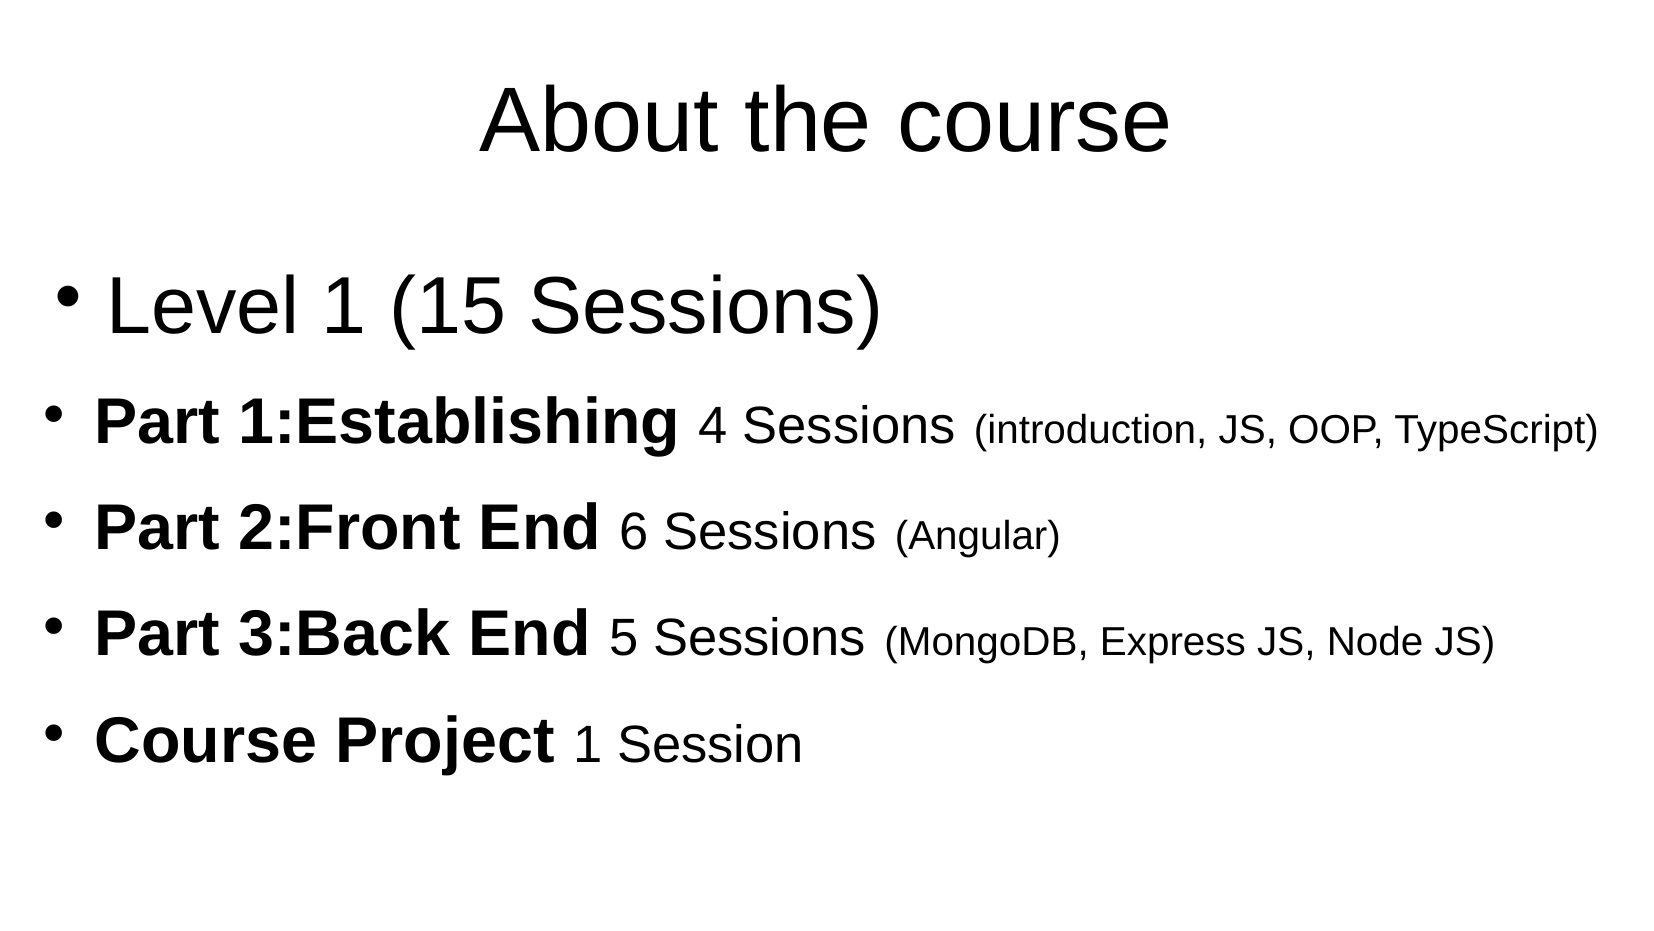

# About the course
Level 1 (15 Sessions)
Part 1:Establishing 4 Sessions (introduction, JS, OOP, TypeScript)
Part 2:Front End 6 Sessions (Angular)
Part 3:Back End 5 Sessions (MongoDB, Express JS, Node JS)
Course Project 1 Session